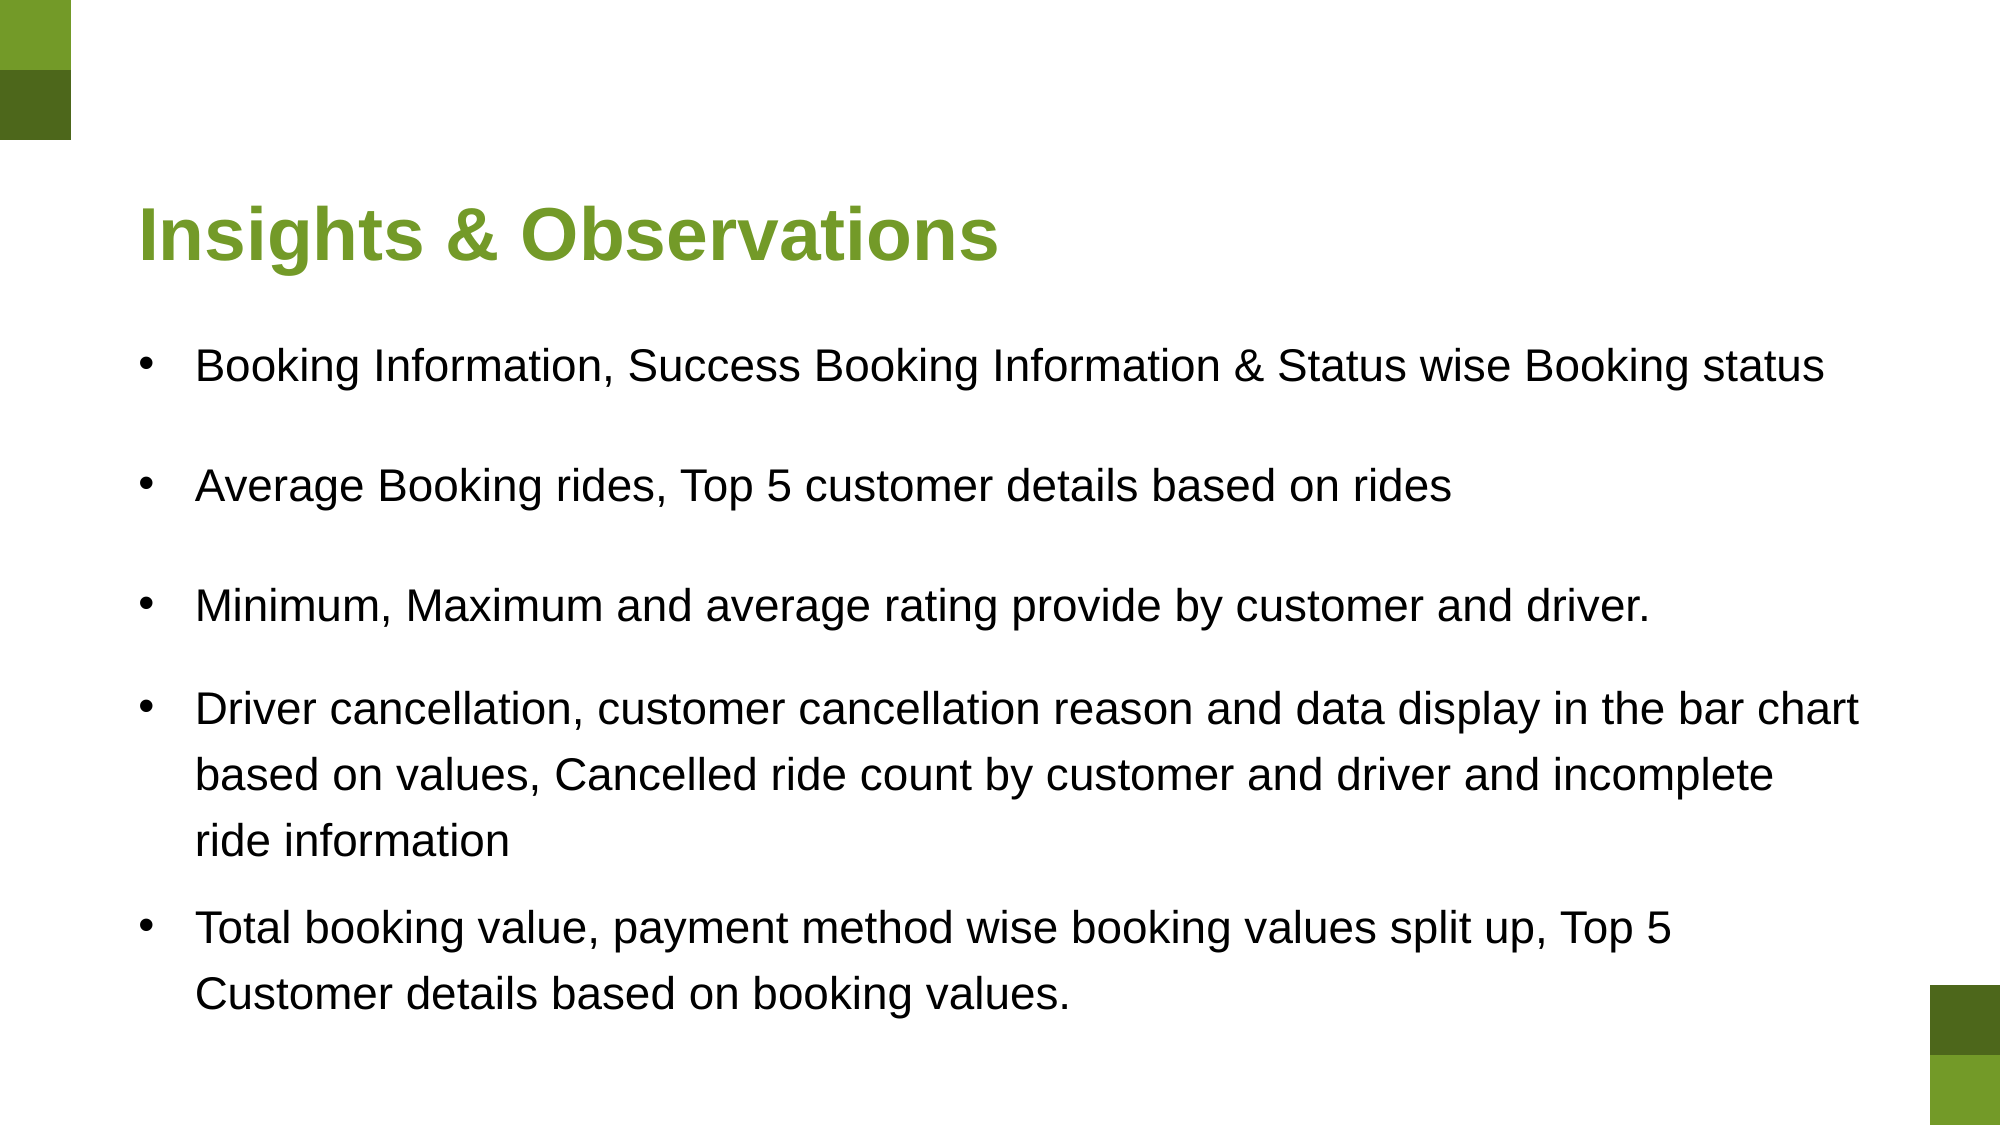

# Insights & Observations
Booking Information, Success Booking Information & Status wise Booking status
Average Booking rides, Top 5 customer details based on rides
Minimum, Maximum and average rating provide by customer and driver.
Driver cancellation, customer cancellation reason and data display in the bar chart based on values, Cancelled ride count by customer and driver and incomplete ride information
Total booking value, payment method wise booking values split up, Top 5 Customer details based on booking values.